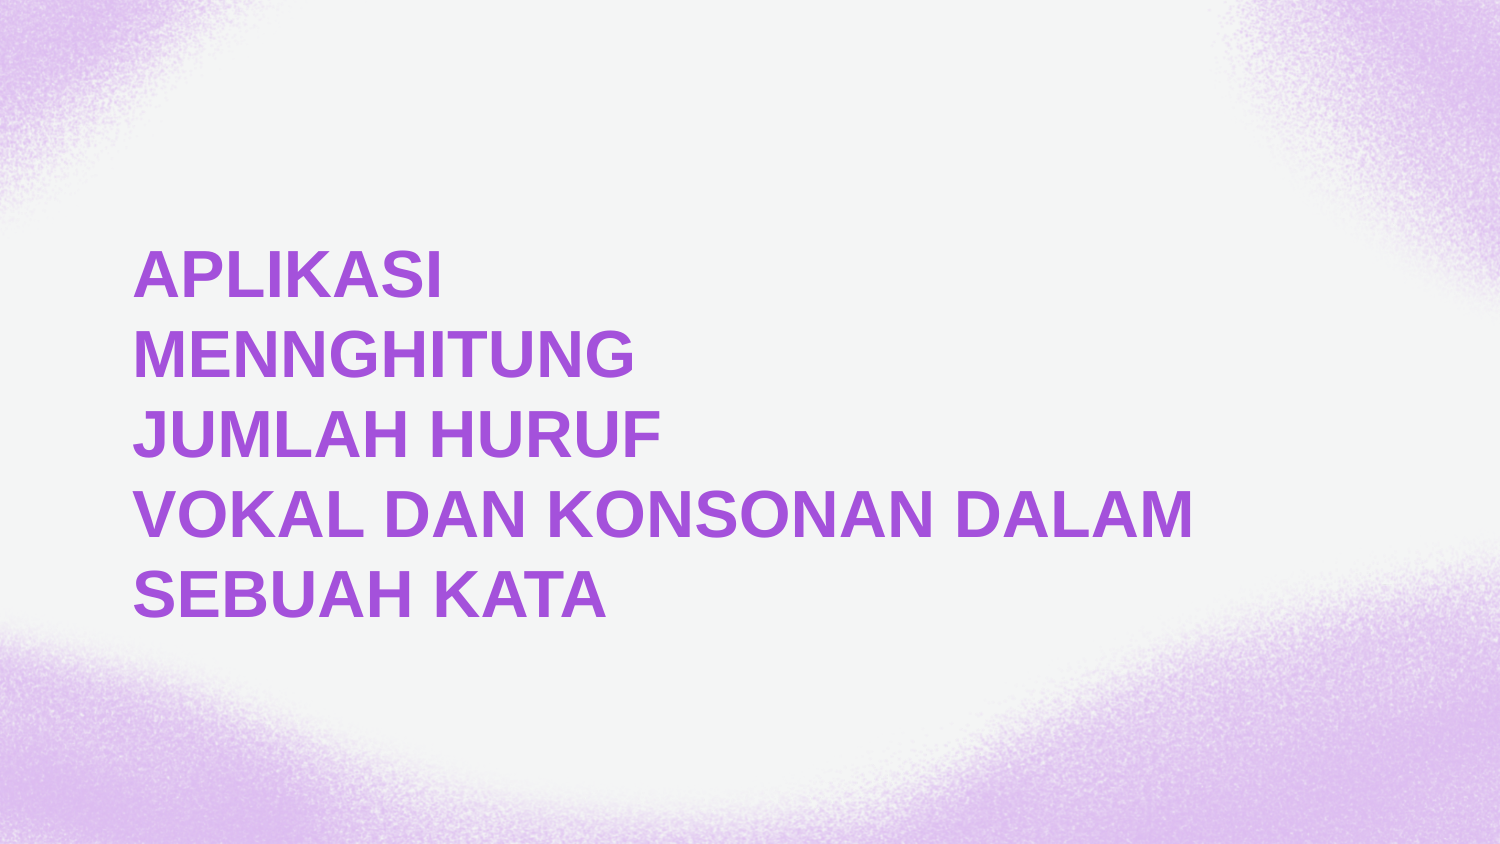

# APLIKASI MENNGHITUNG JUMLAH HURUF VOKAL DAN KONSONAN DALAM SEBUAH KATA